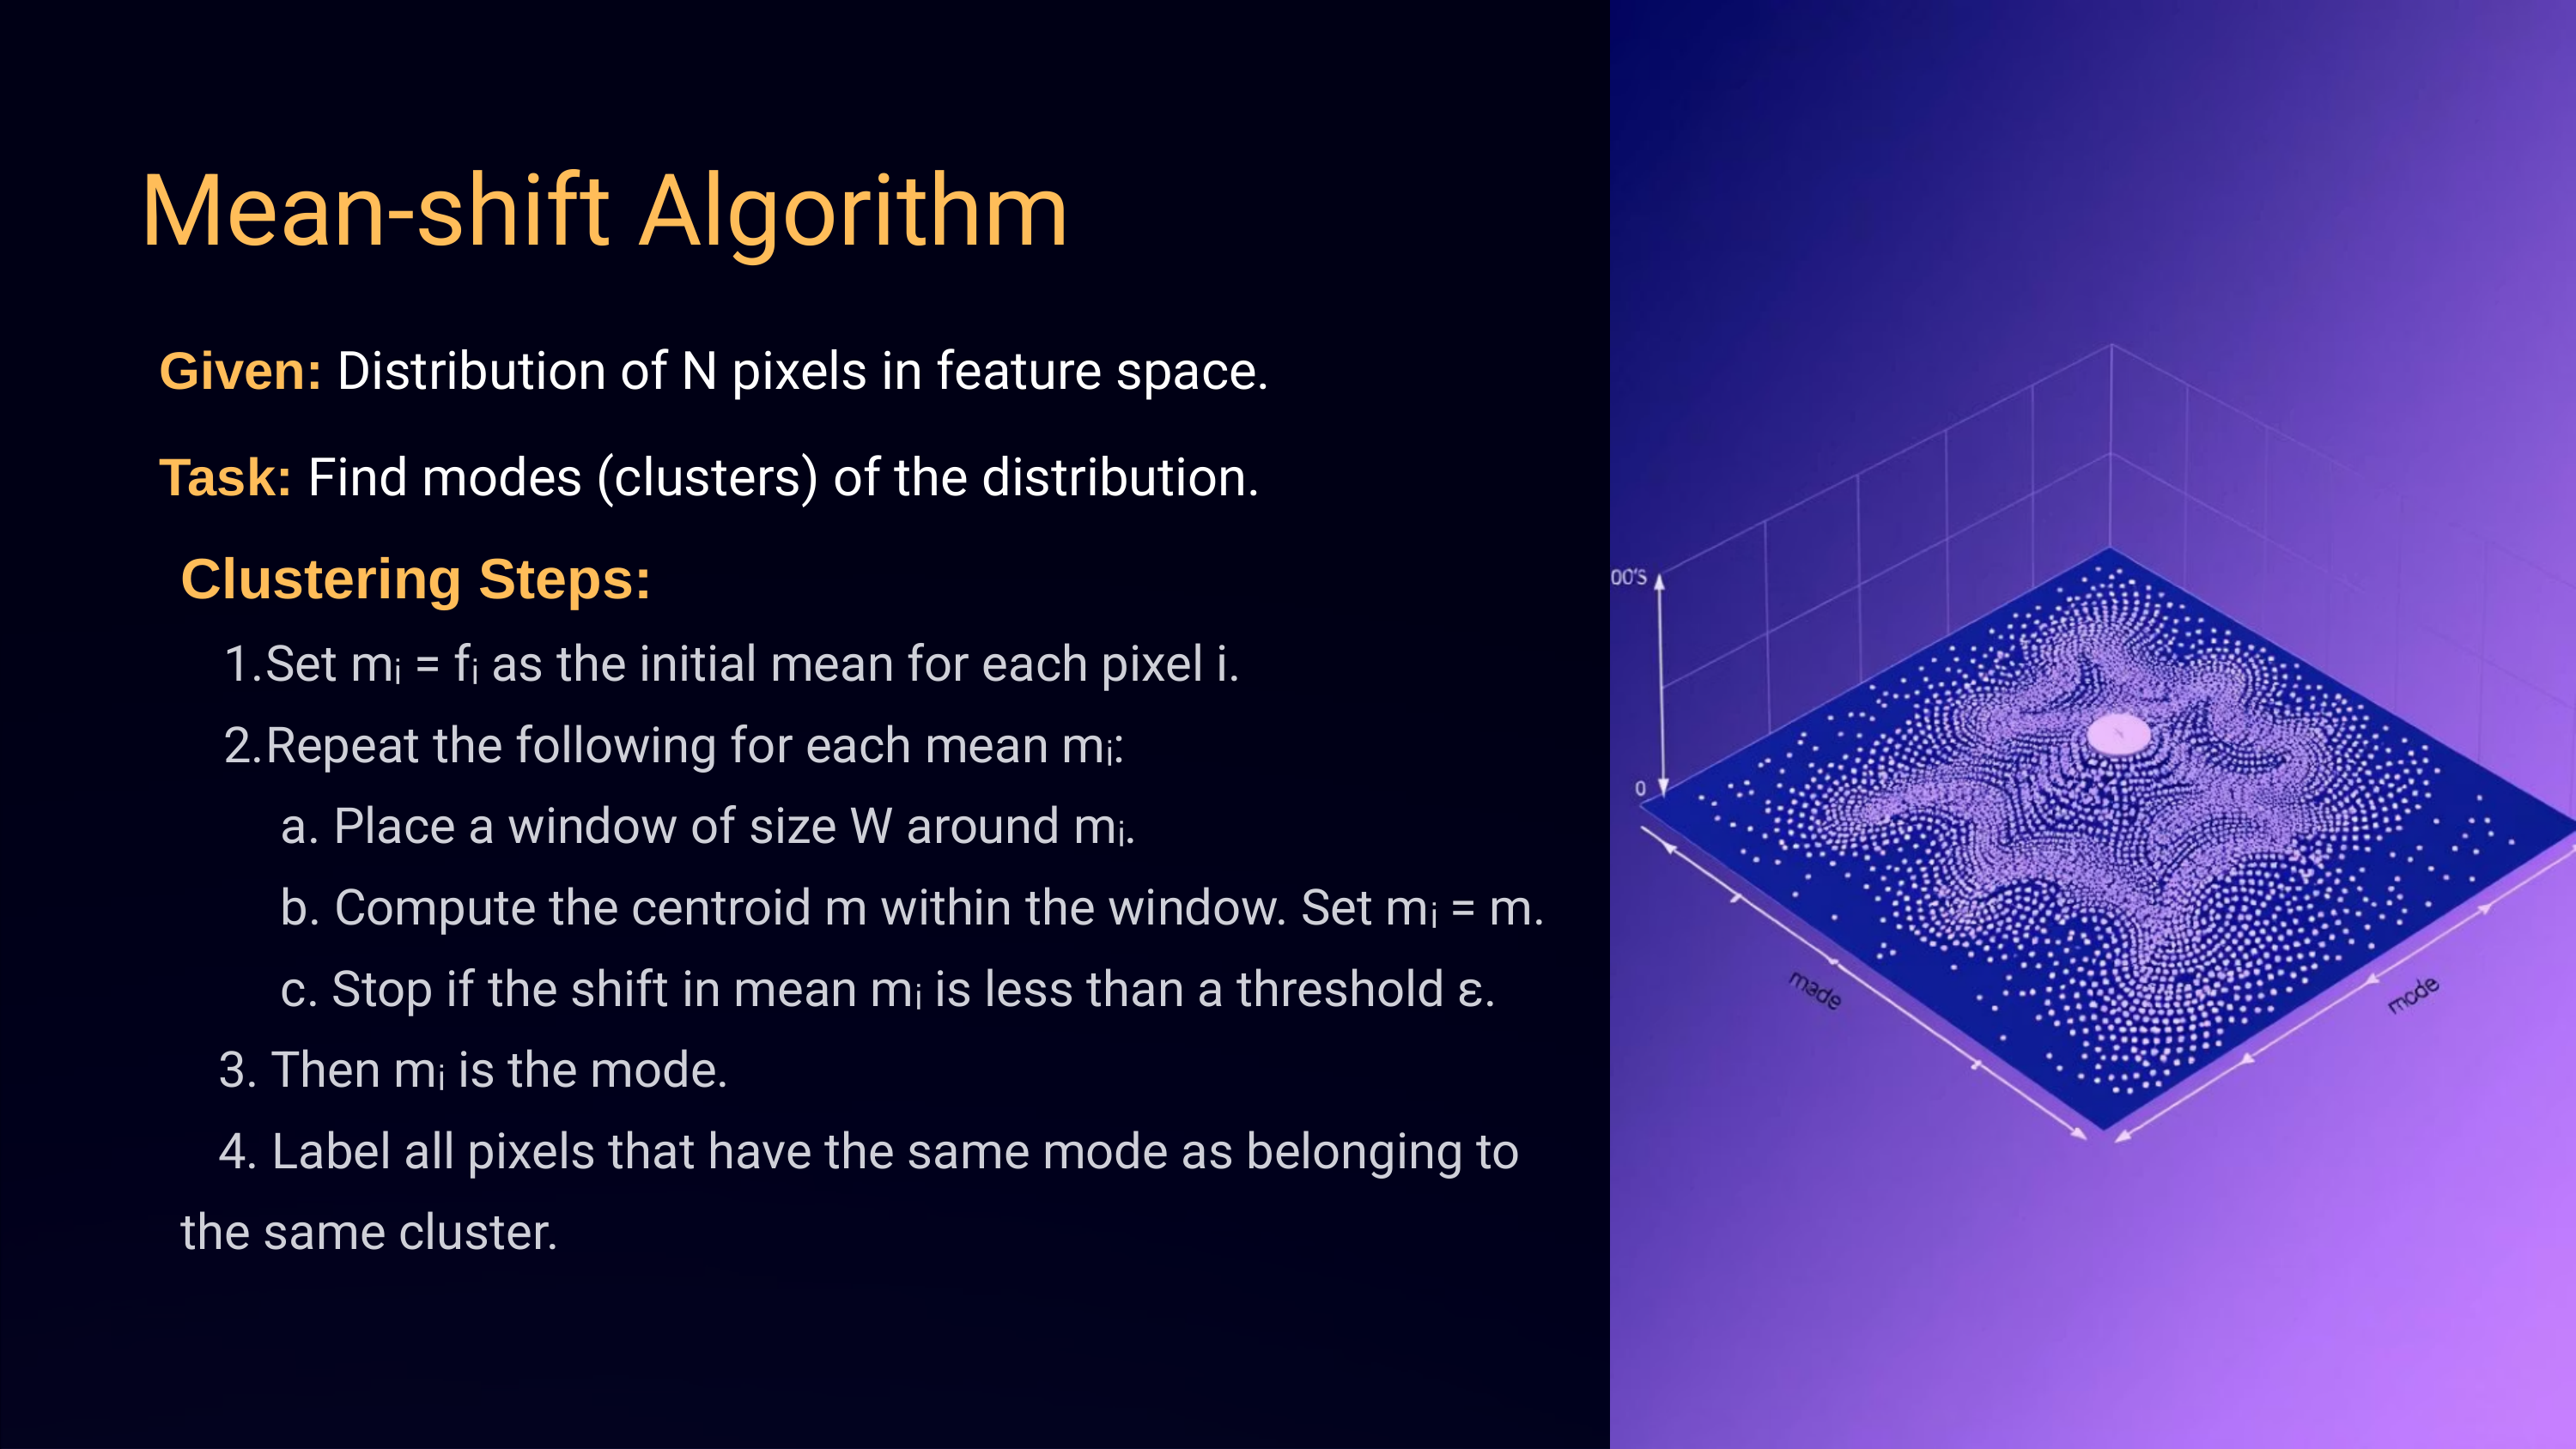

Mean-shift Algorithm

Given: Distribution of N pixels in feature space.
Task: Find modes (clusters) of the distribution.

Clustering Steps:
Set mᵢ = fᵢ as the initial mean for each pixel i.
Repeat the following for each mean mᵢ:
        a. Place a window of size W around mᵢ.
        b. Compute the centroid m within the window. Set mᵢ = m.
        c. Stop if the shift in mean mᵢ is less than a threshold ε.
   3. Then mᵢ is the mode.
   4. Label all pixels that have the same mode as belonging to the same cluster.